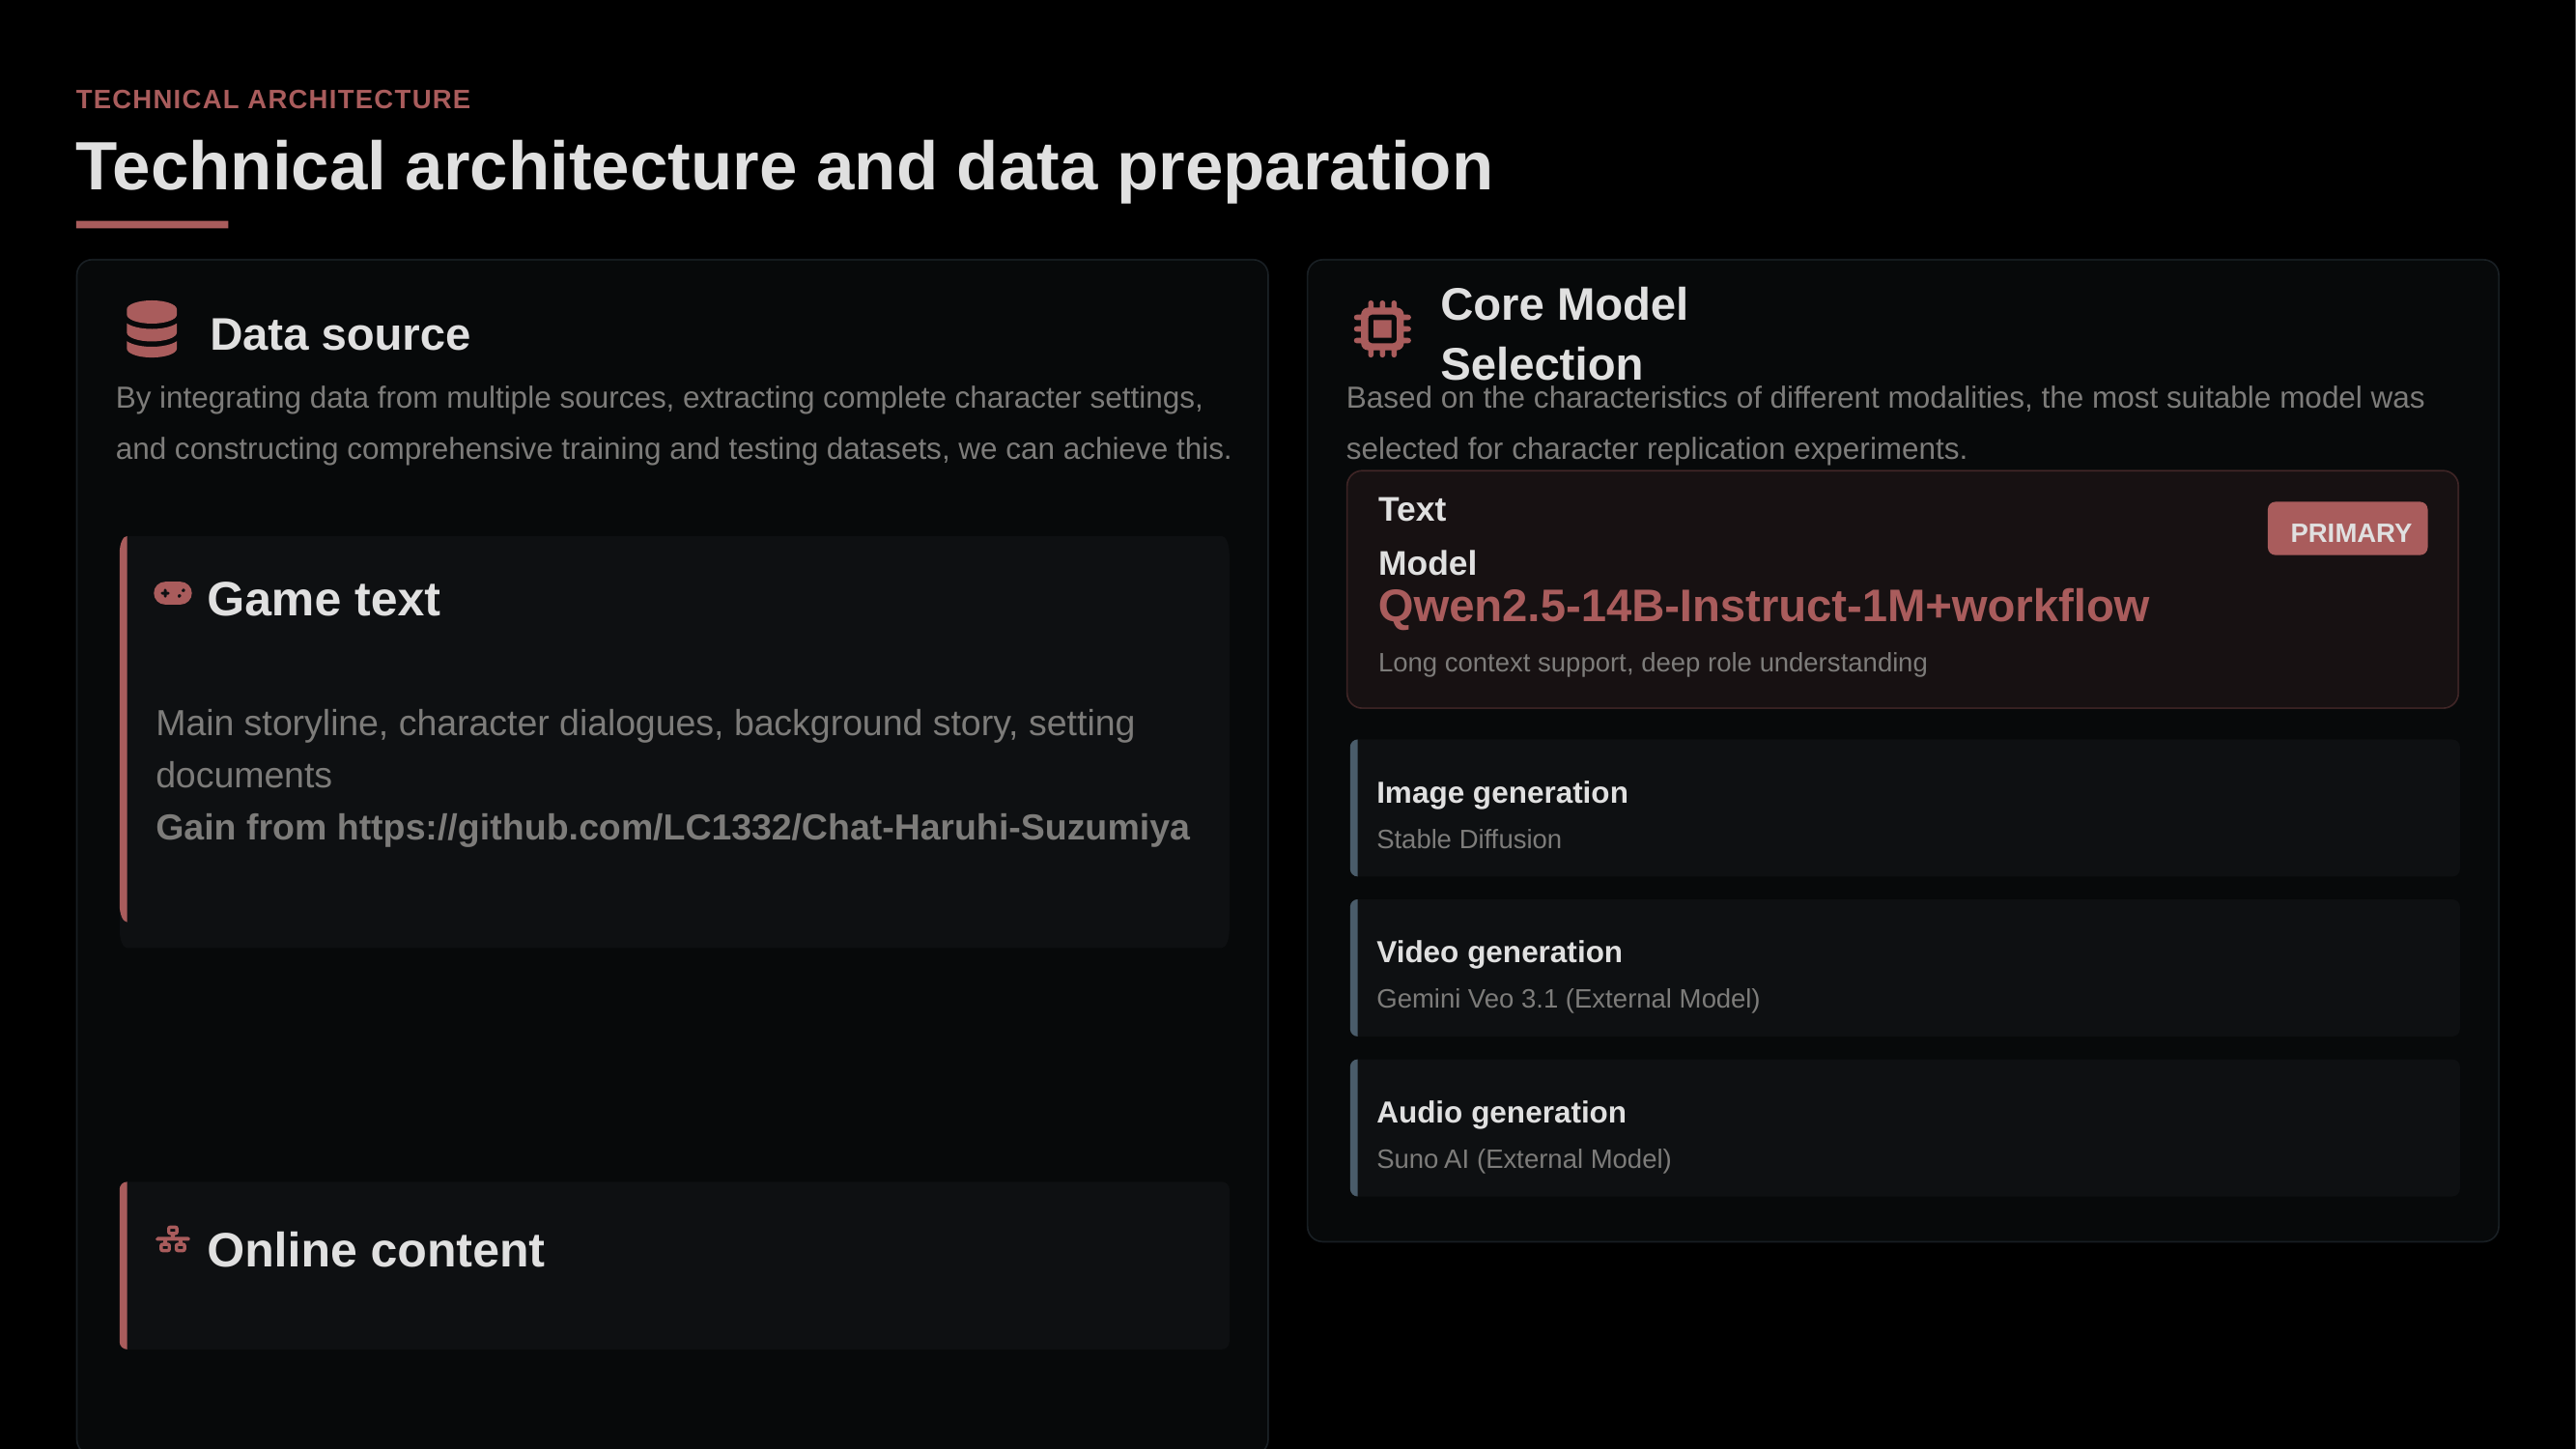

TECHNICAL ARCHITECTURE
Technical architecture and data preparation

Core Model Selection
Data source

By integrating data from multiple sources, extracting complete character settings, and constructing comprehensive training and testing datasets, we can achieve this.
Based on the characteristics of different modalities, the most suitable model was selected for character replication experiments.

Text Model

PRIMARY

Game text
Qwen2.5-14B-Instruct-1M+workflow

Long context support, deep role understanding
Main storyline, character dialogues, background story, setting documents
Gain from https://github.com/LC1332/Chat-Haruhi-Suzumiya

Image generation
Stable Diffusion

Video generation
Gemini Veo 3.1 (External Model)

Audio generation
Suno AI (External Model)

Online content